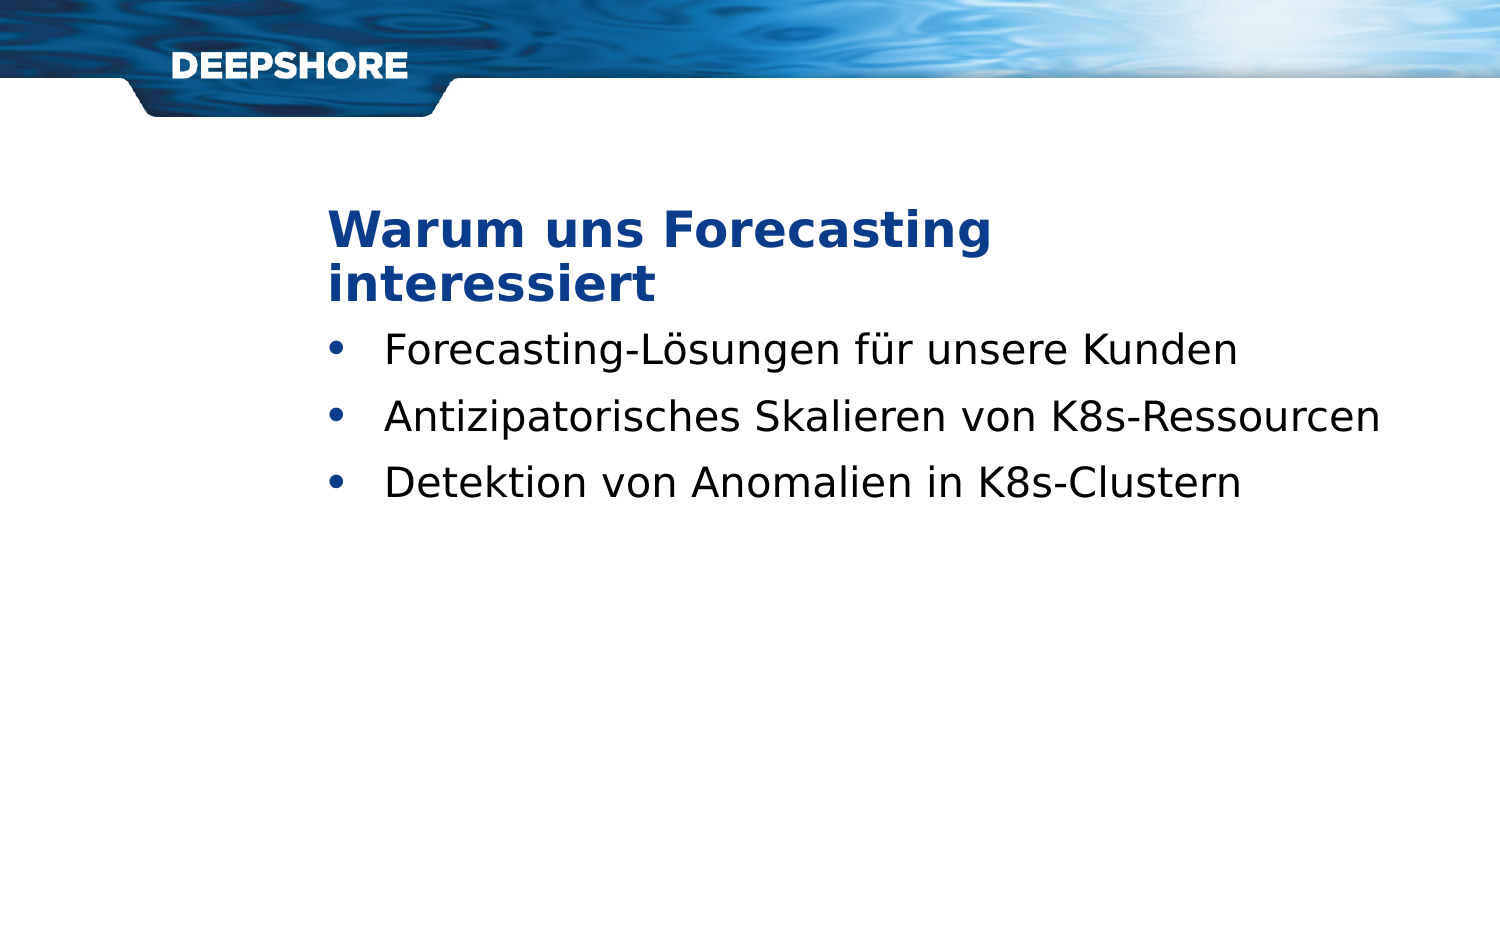

Warum uns Forecasting interessiert
Forecasting-Lösungen für unsere Kunden
Antizipatorisches Skalieren von K8s-Ressourcen
Detektion von Anomalien in K8s-Clustern